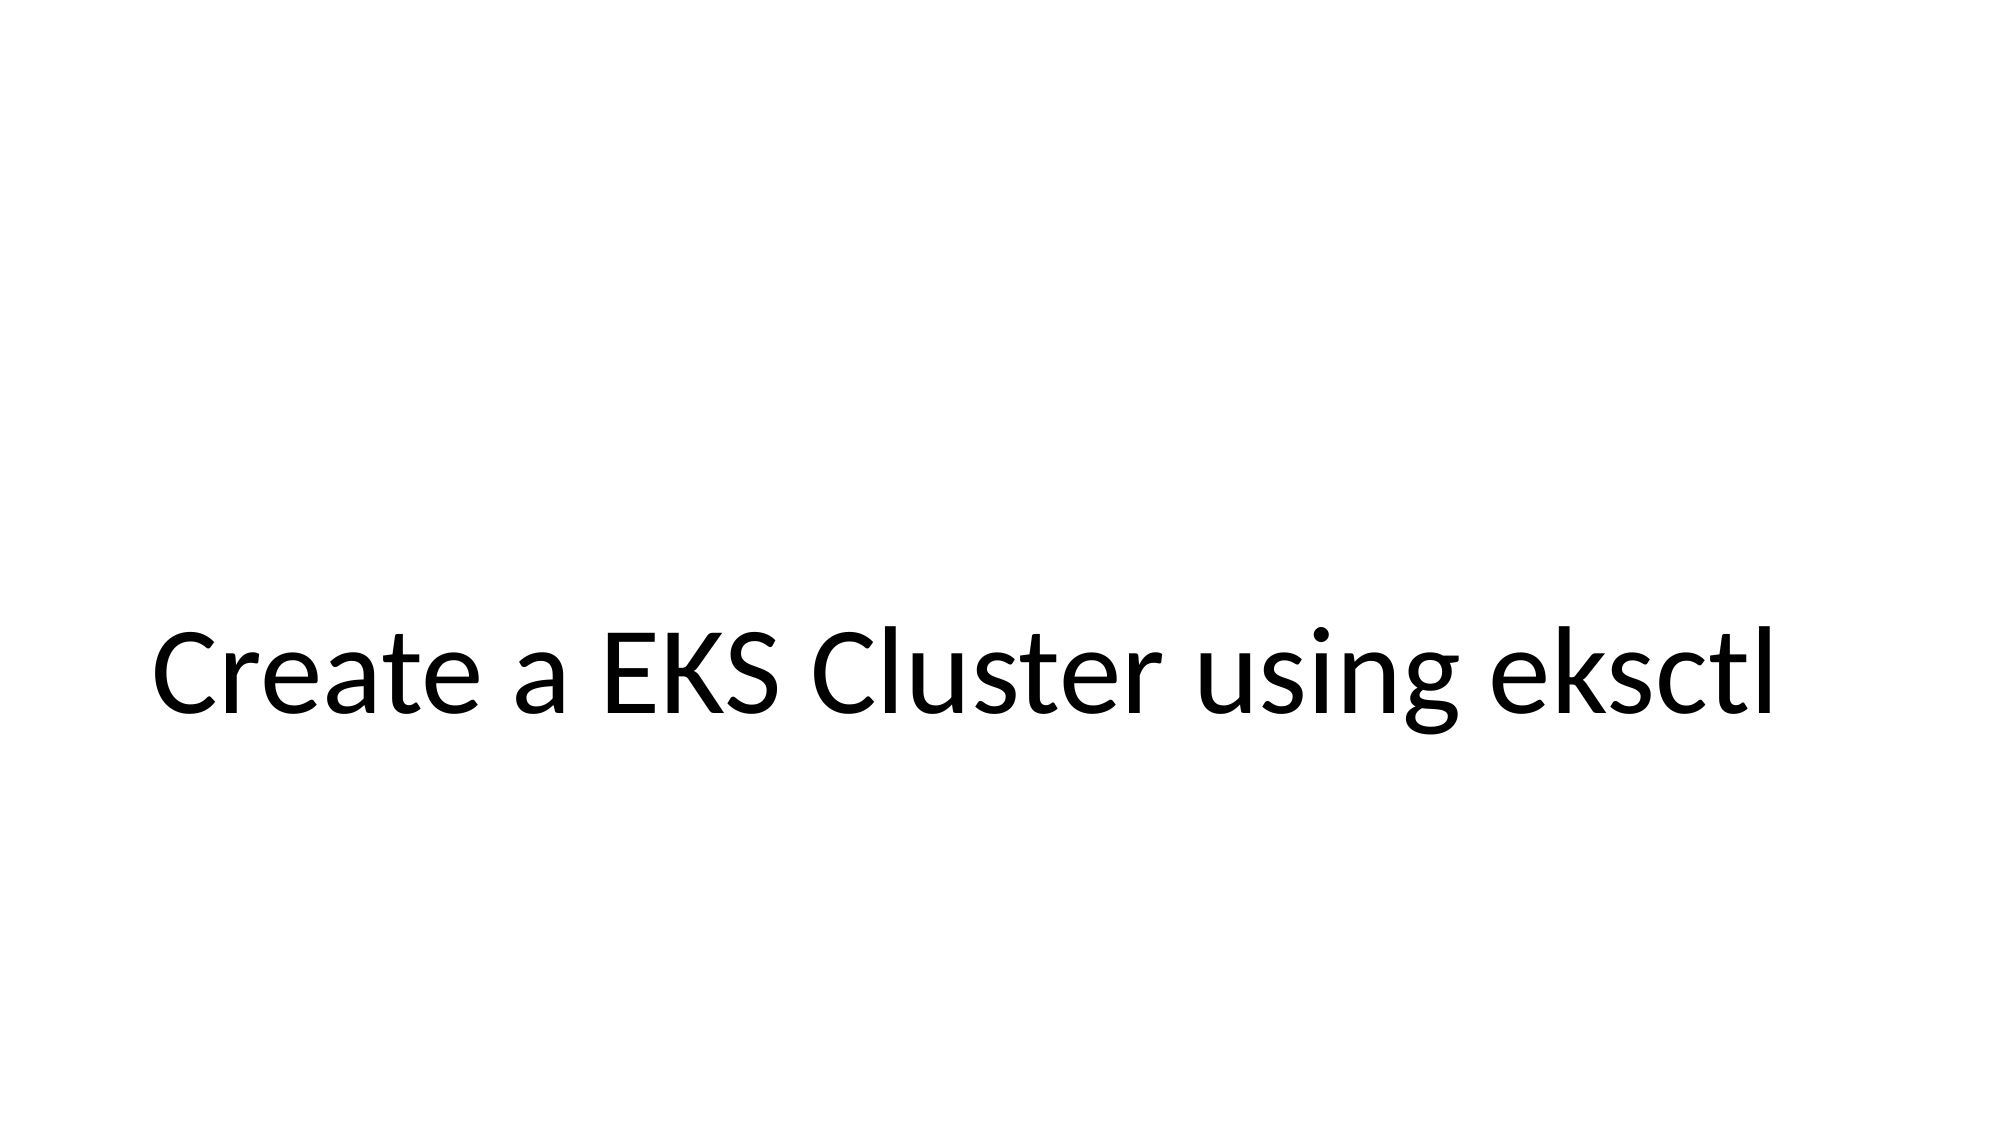

# Create a EKS Cluster using eksctl